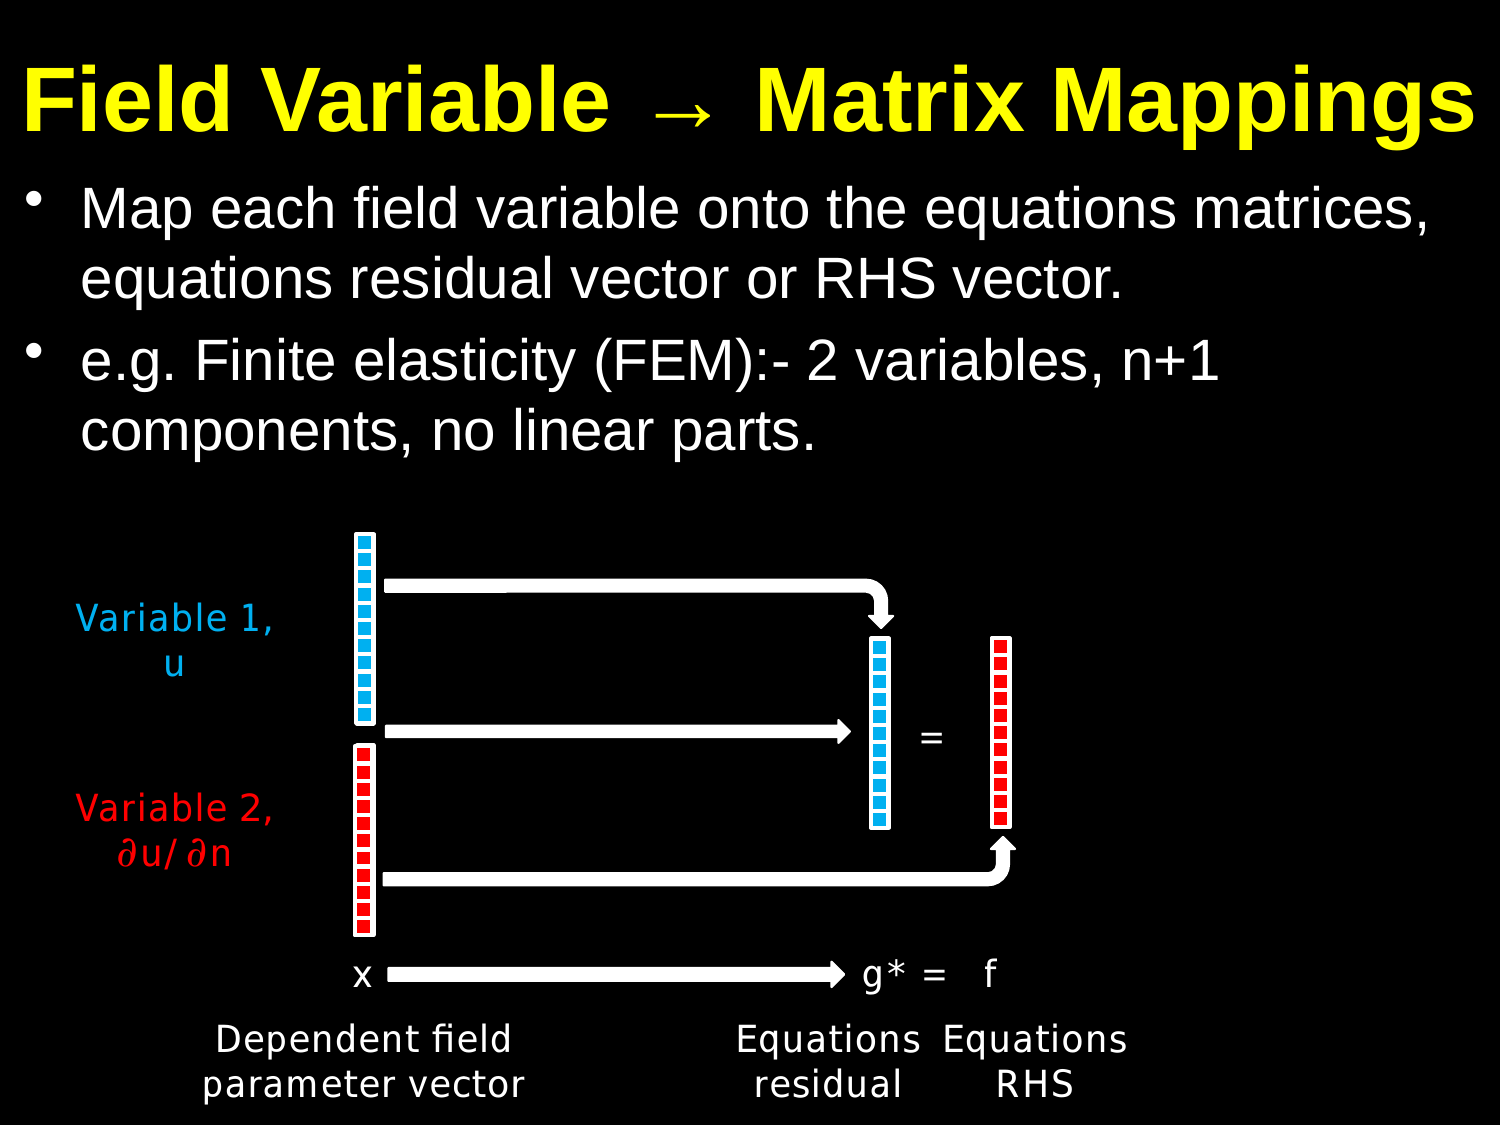

# Field Variable → Matrix Mappings
Map each field variable onto the equations matrices, equations residual vector or RHS vector.
e.g. Finite elasticity (FEM):- 2 variables, n+1 components, no linear parts.

Variable 1,
u

=

Variable 2,
∂u/∂n
x
g* =   f

Dependent field
parameter vector
Equations
residual
Equations
RHS